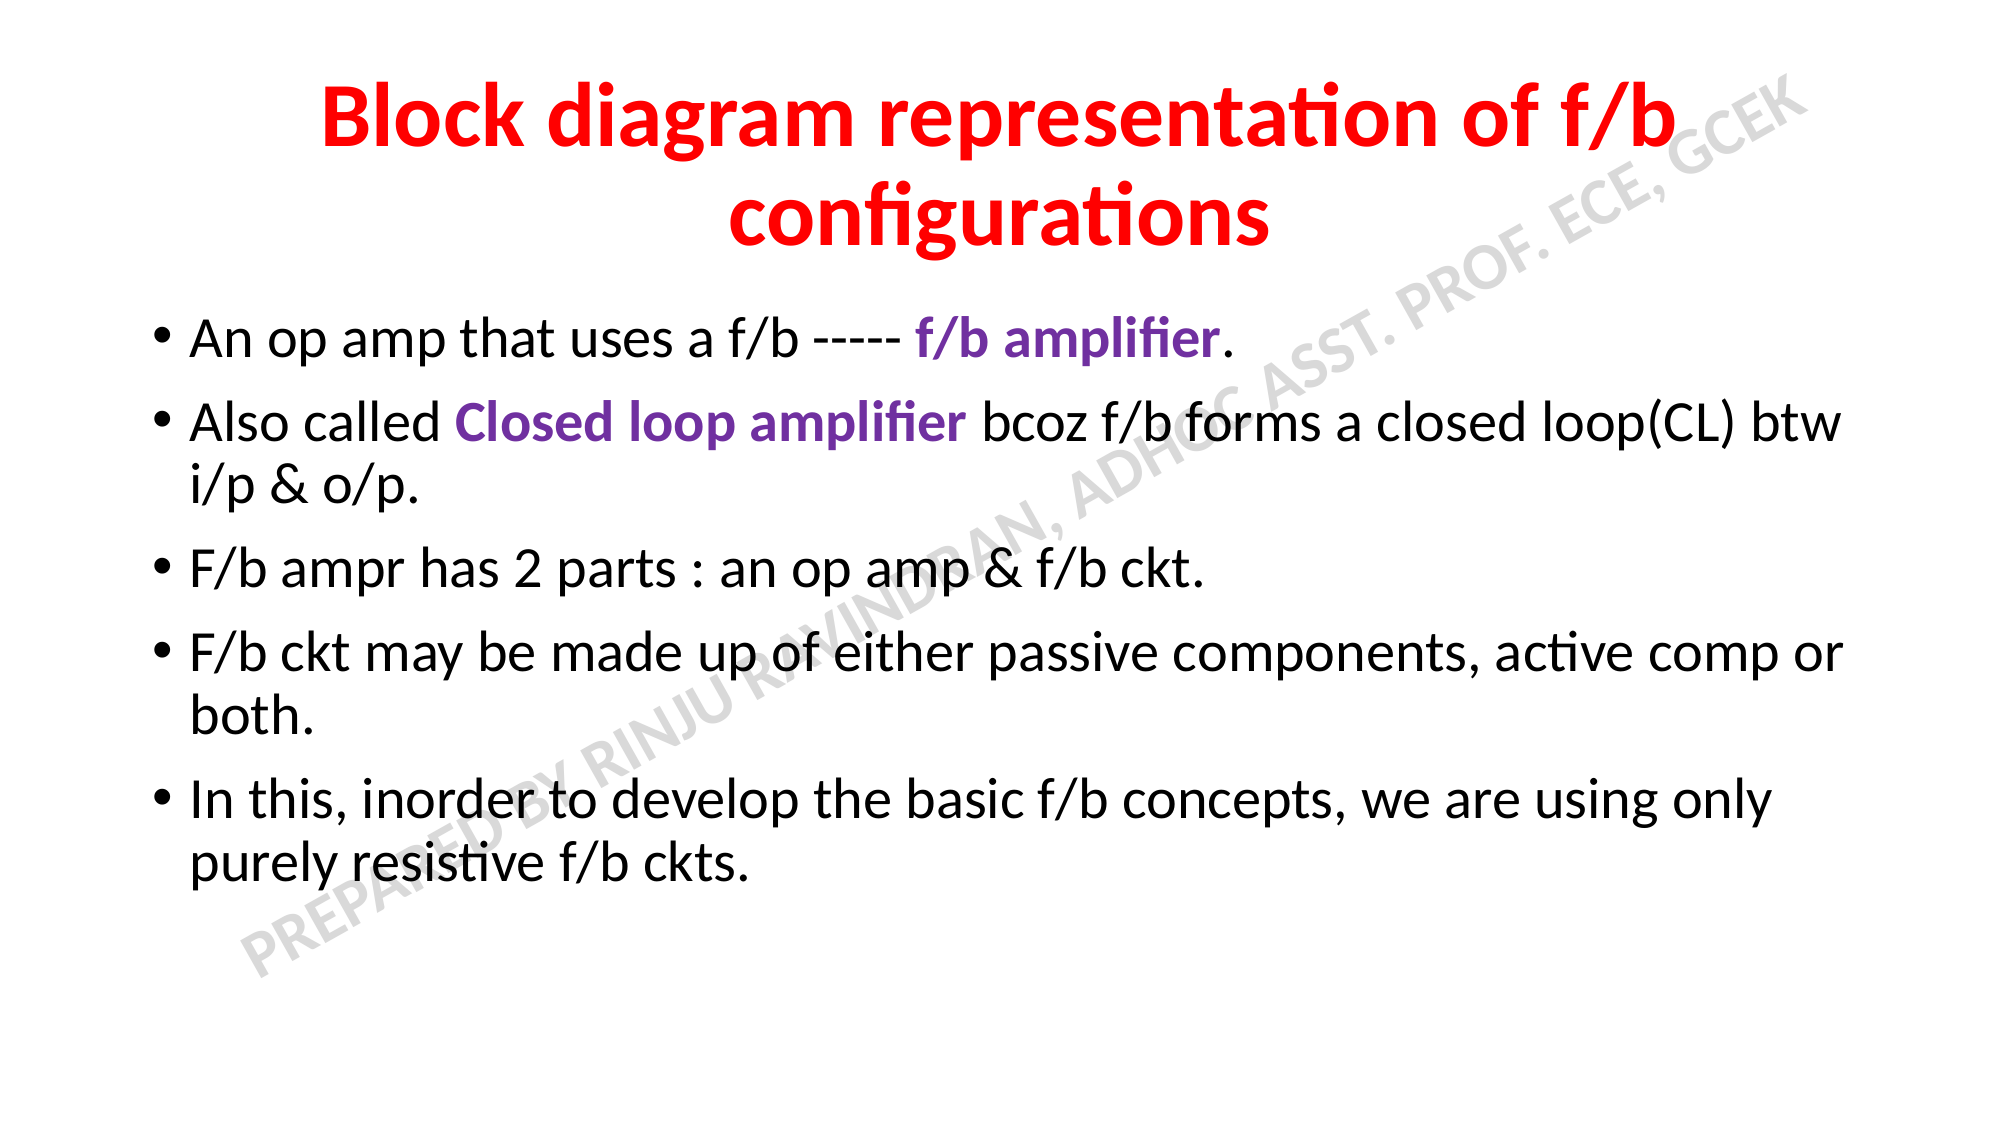

# Block diagram representation of f/b configurations
An op amp that uses a f/b ----- f/b amplifier.
Also called Closed loop amplifier bcoz f/b forms a closed loop(CL) btw i/p & o/p.
F/b ampr has 2 parts : an op amp & f/b ckt.
F/b ckt may be made up of either passive components, active comp or both.
In this, inorder to develop the basic f/b concepts, we are using only purely resistive f/b ckts.